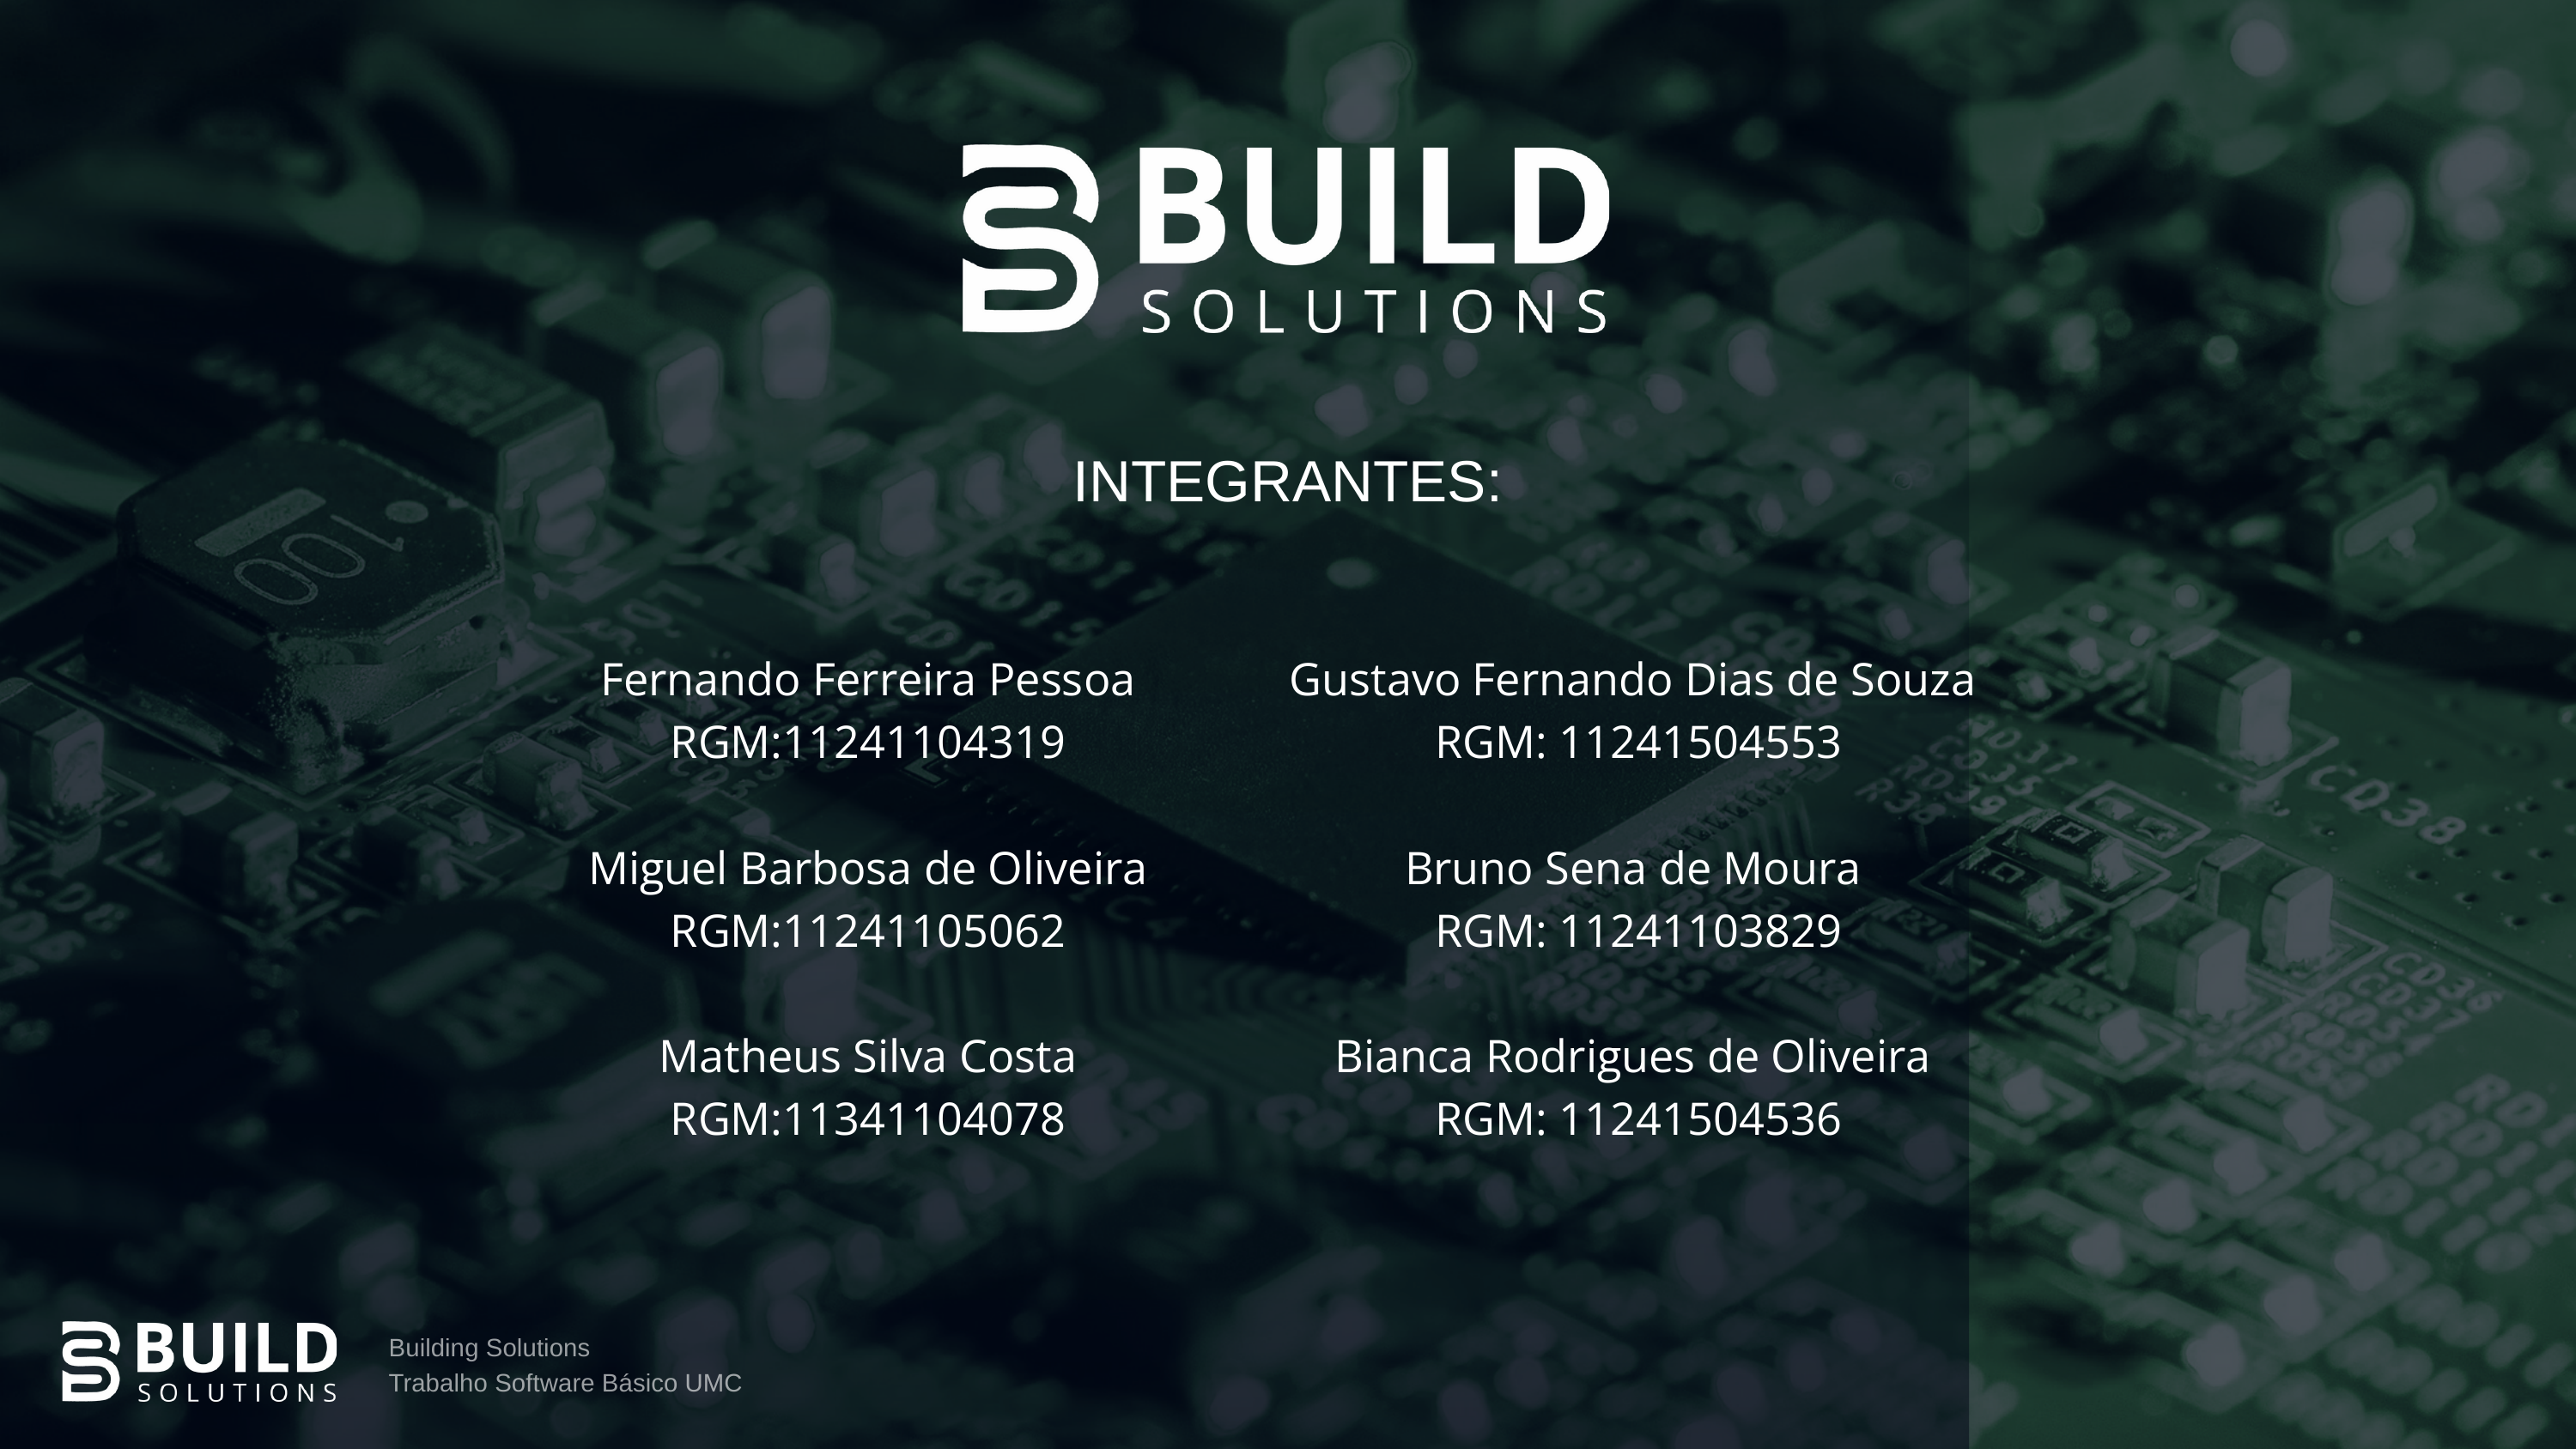

INTEGRANTES:
Fernando Ferreira Pessoa
RGM:11241104319

Miguel Barbosa de Oliveira
RGM:11241105062

Matheus Silva Costa
RGM:11341104078
Gustavo Fernando Dias de Souza
RGM: 11241504553

Bruno Sena de Moura
RGM: 11241103829

Bianca Rodrigues de Oliveira
RGM: 11241504536

Building Solutions
Trabalho Software Básico UMC